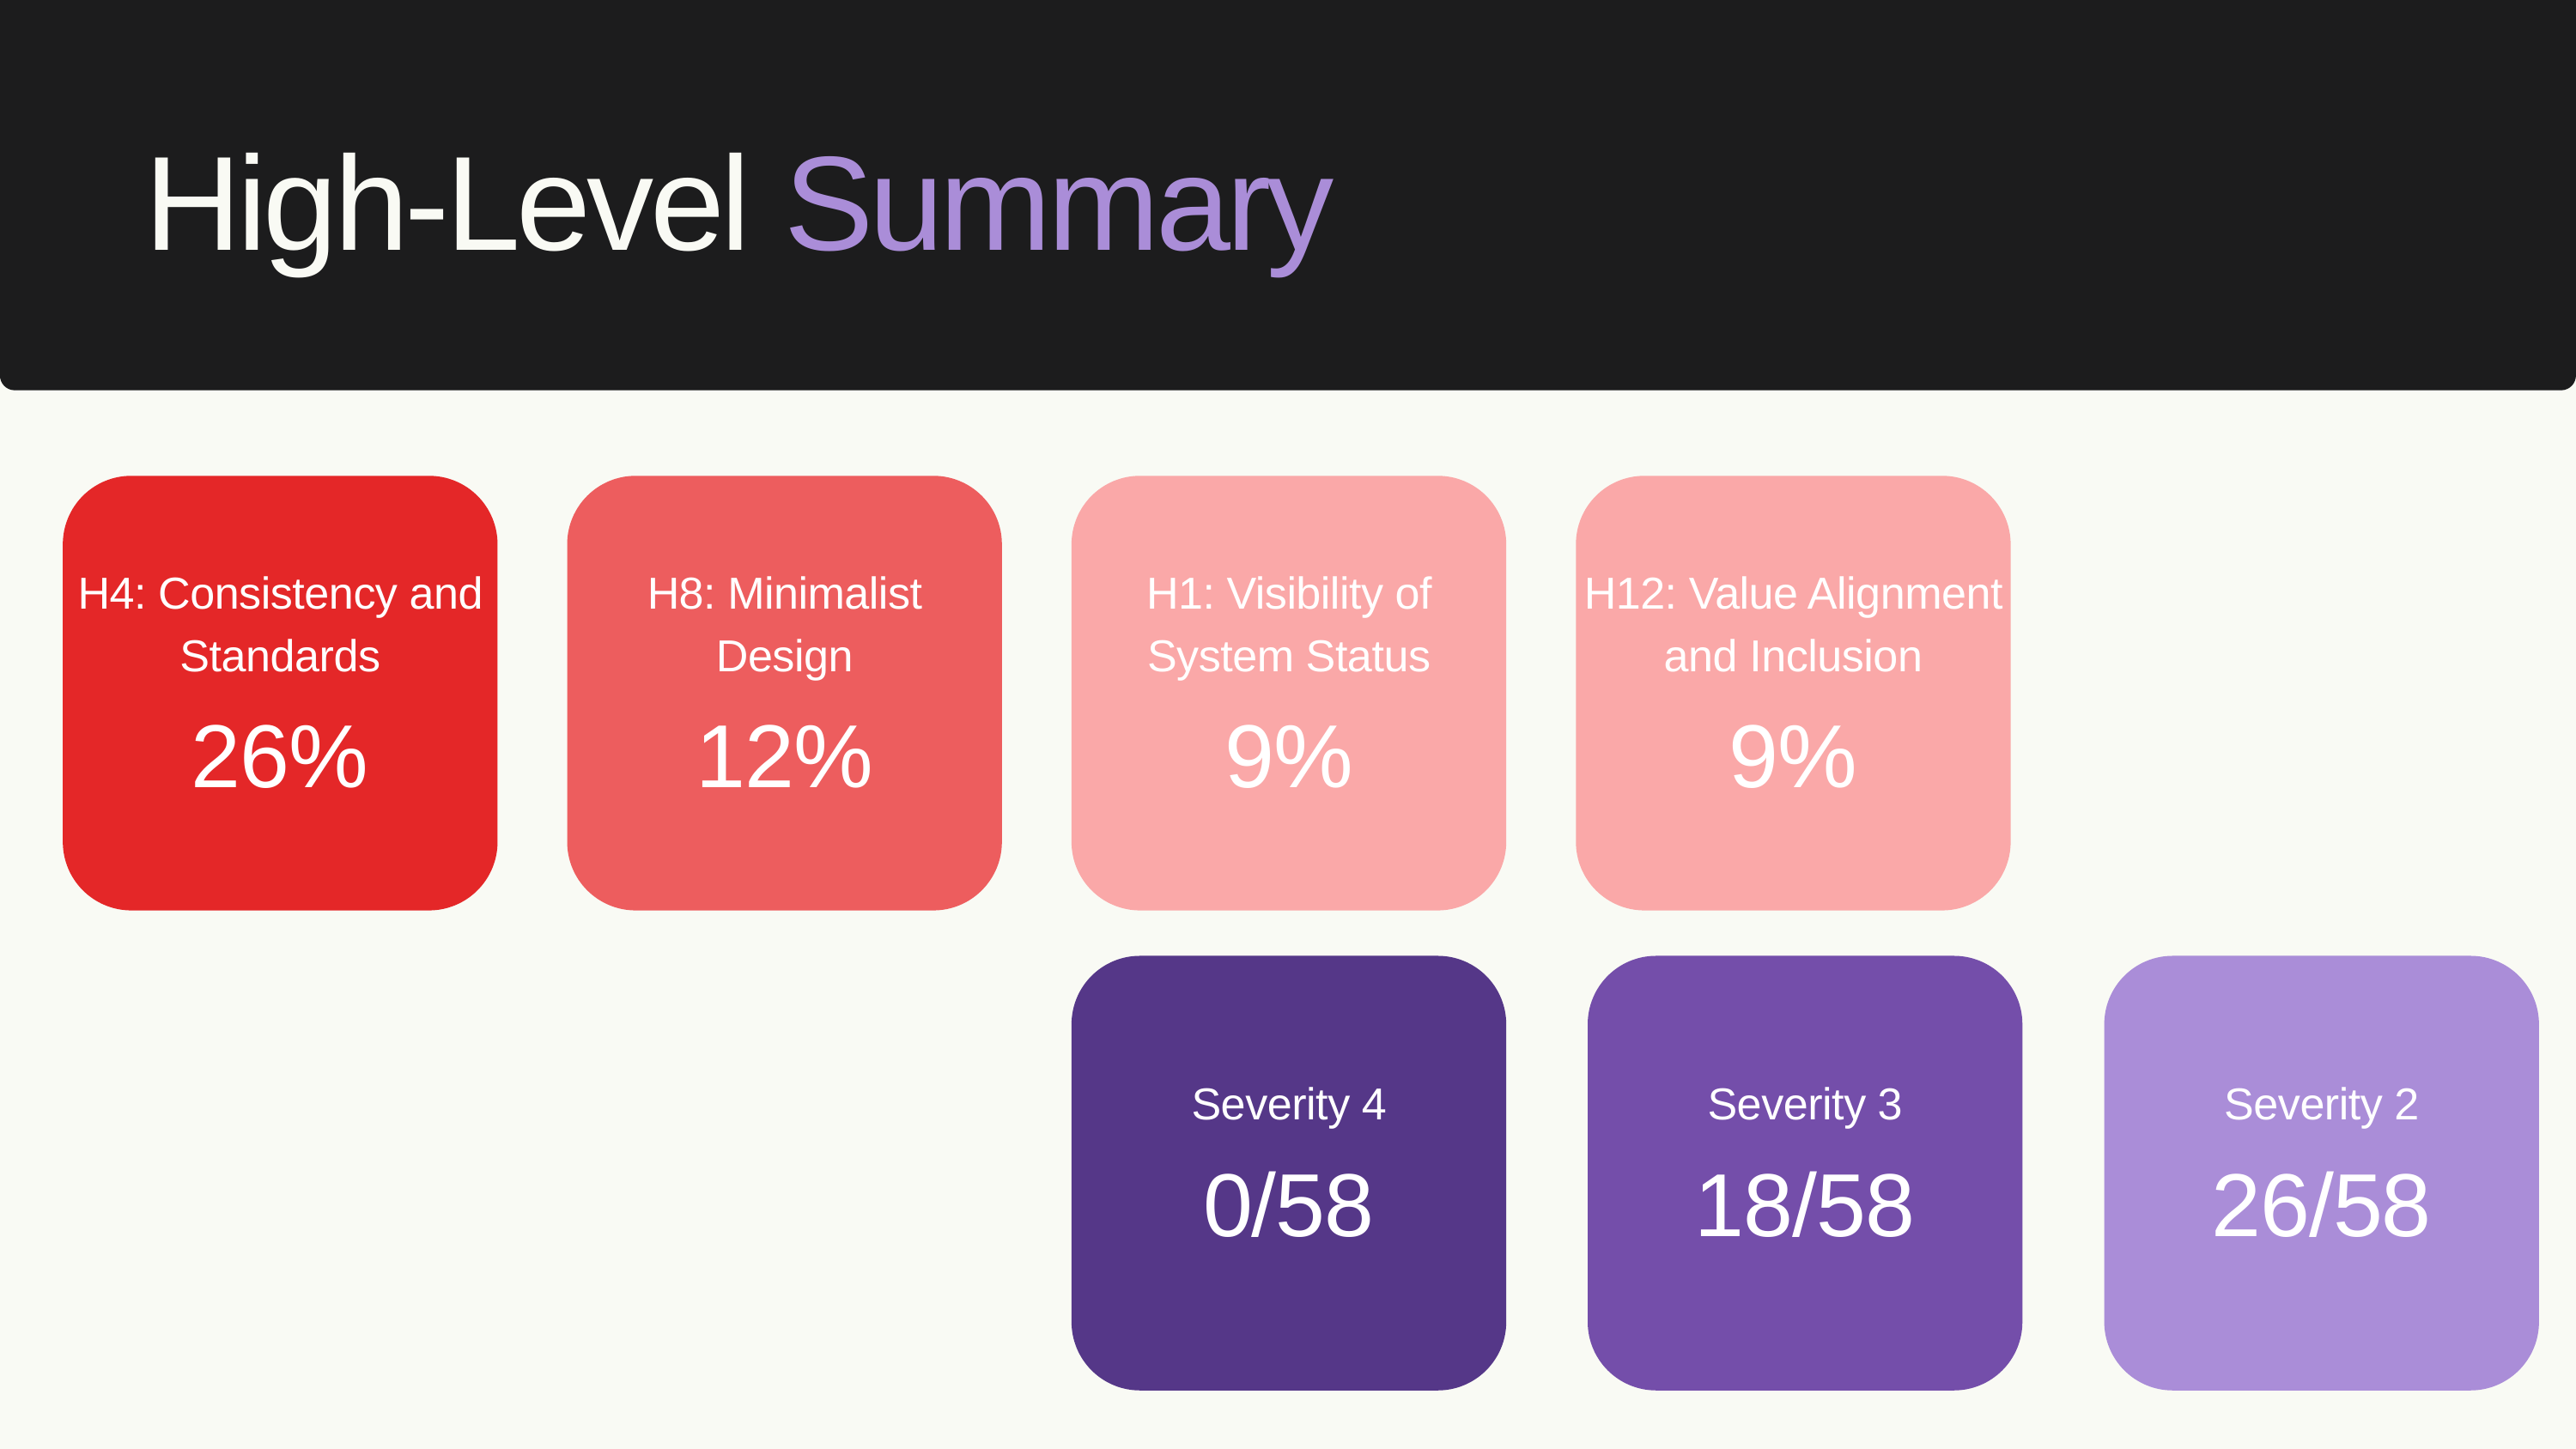

High-Level Summary

H4: Consistency and Standards
26%

H8: Minimalist Design
12%

H1: Visibility of System Status
9%

H12: Value Alignment and Inclusion
9%

Severity 4
0/58

Severity 3
18/58

Severity 2
26/58